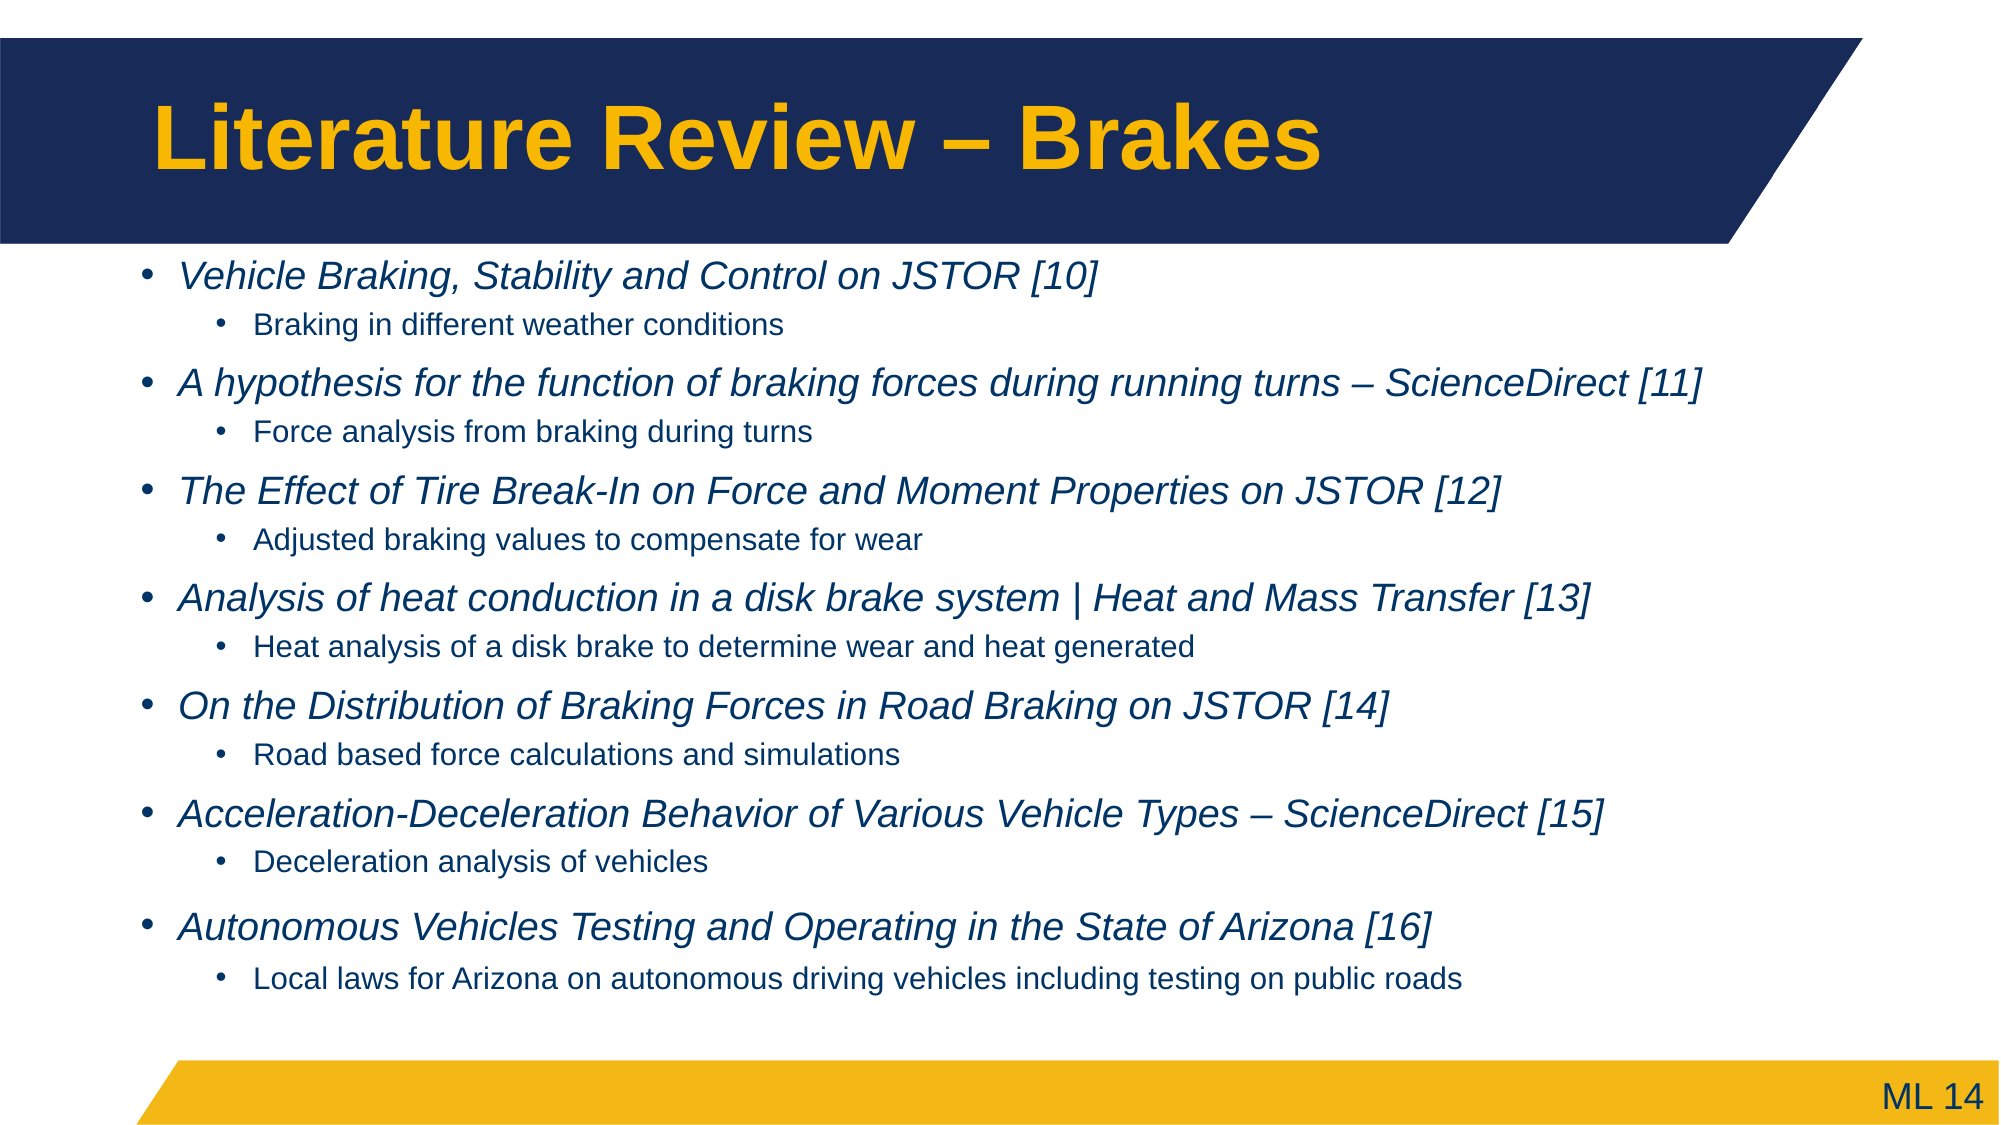

# Literature Review – Brakes
Vehicle Braking, Stability and Control on JSTOR [10]
Braking in different weather conditions
A hypothesis for the function of braking forces during running turns – ScienceDirect [11]
Force analysis from braking during turns
The Effect of Tire Break-In on Force and Moment Properties on JSTOR [12]
Adjusted braking values to compensate for wear
Analysis of heat conduction in a disk brake system | Heat and Mass Transfer [13]
Heat analysis of a disk brake to determine wear and heat generated
On the Distribution of Braking Forces in Road Braking on JSTOR [14]
Road based force calculations and simulations
Acceleration-Deceleration Behavior of Various Vehicle Types – ScienceDirect [15]
Deceleration analysis of vehicles
Autonomous Vehicles Testing and Operating in the State of Arizona [16]
Local laws for Arizona on autonomous driving vehicles including testing on public roads
ML 14